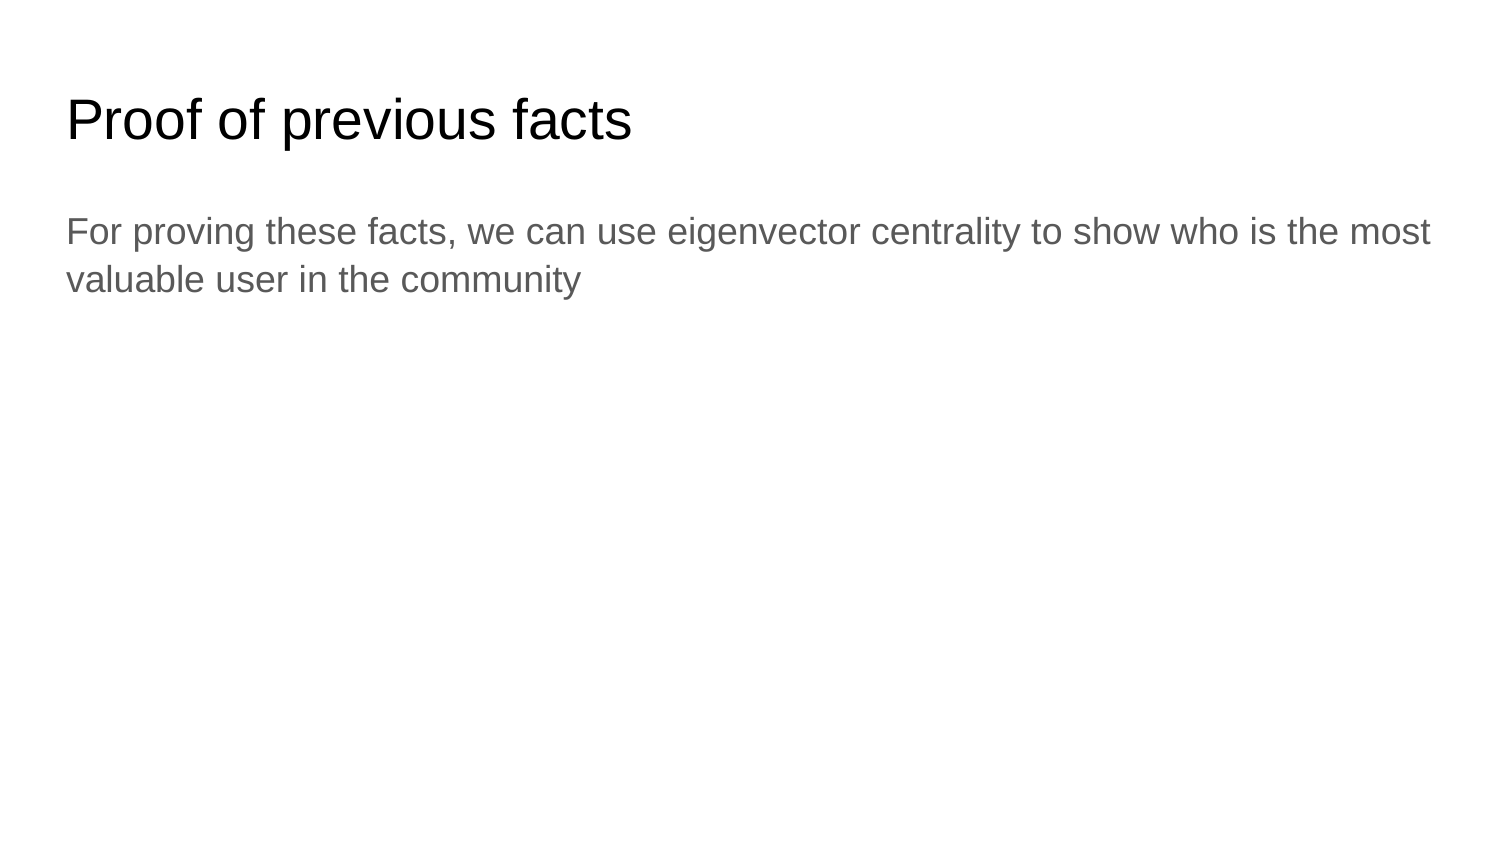

# Proof of previous facts
For proving these facts, we can use eigenvector centrality to show who is the most valuable user in the community